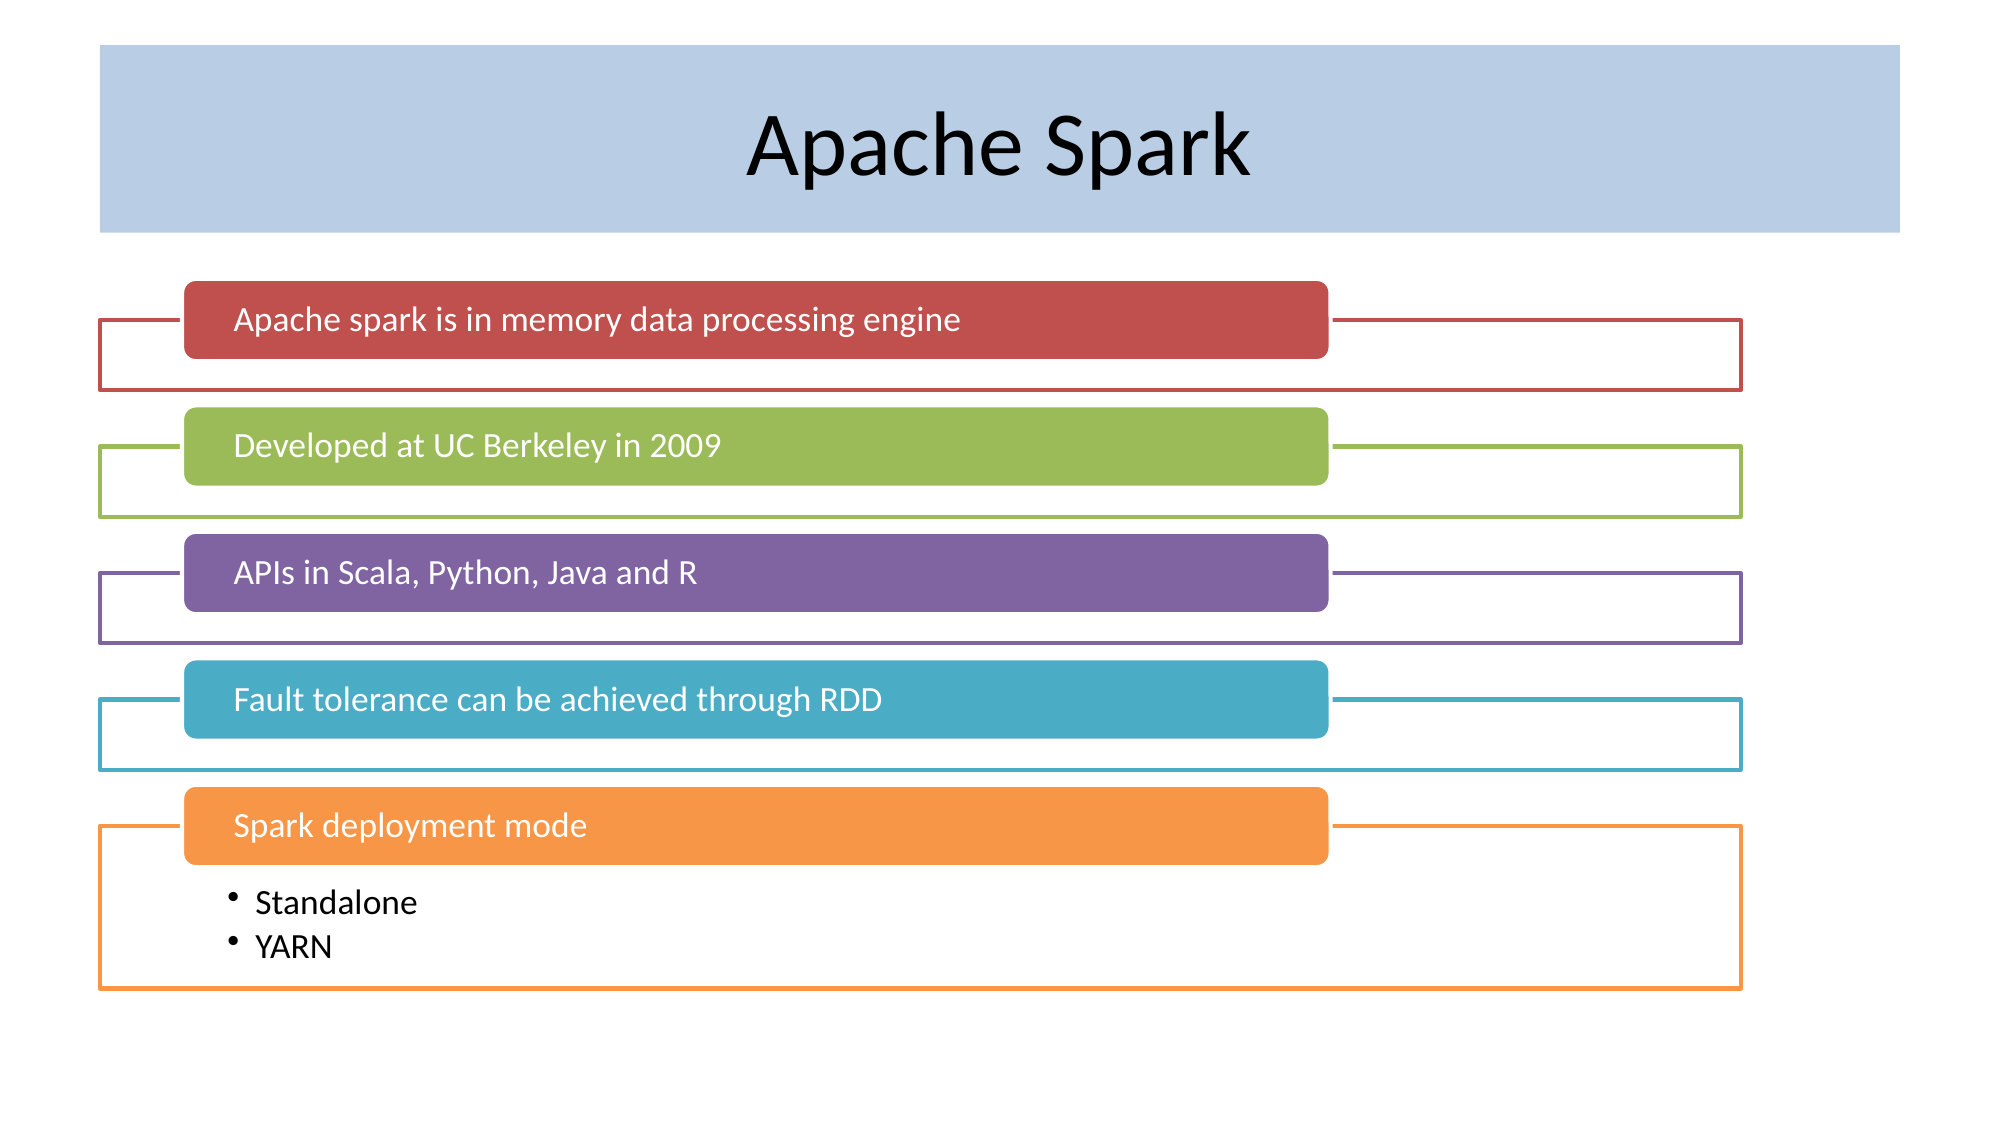

# Apache Spark
Apache spark is in memory data processing engine
Developed at UC Berkeley in 2009
APIs in Scala, Python, Java and R
Fault tolerance can be achieved through RDD
Standalone
YARN
Spark deployment mode